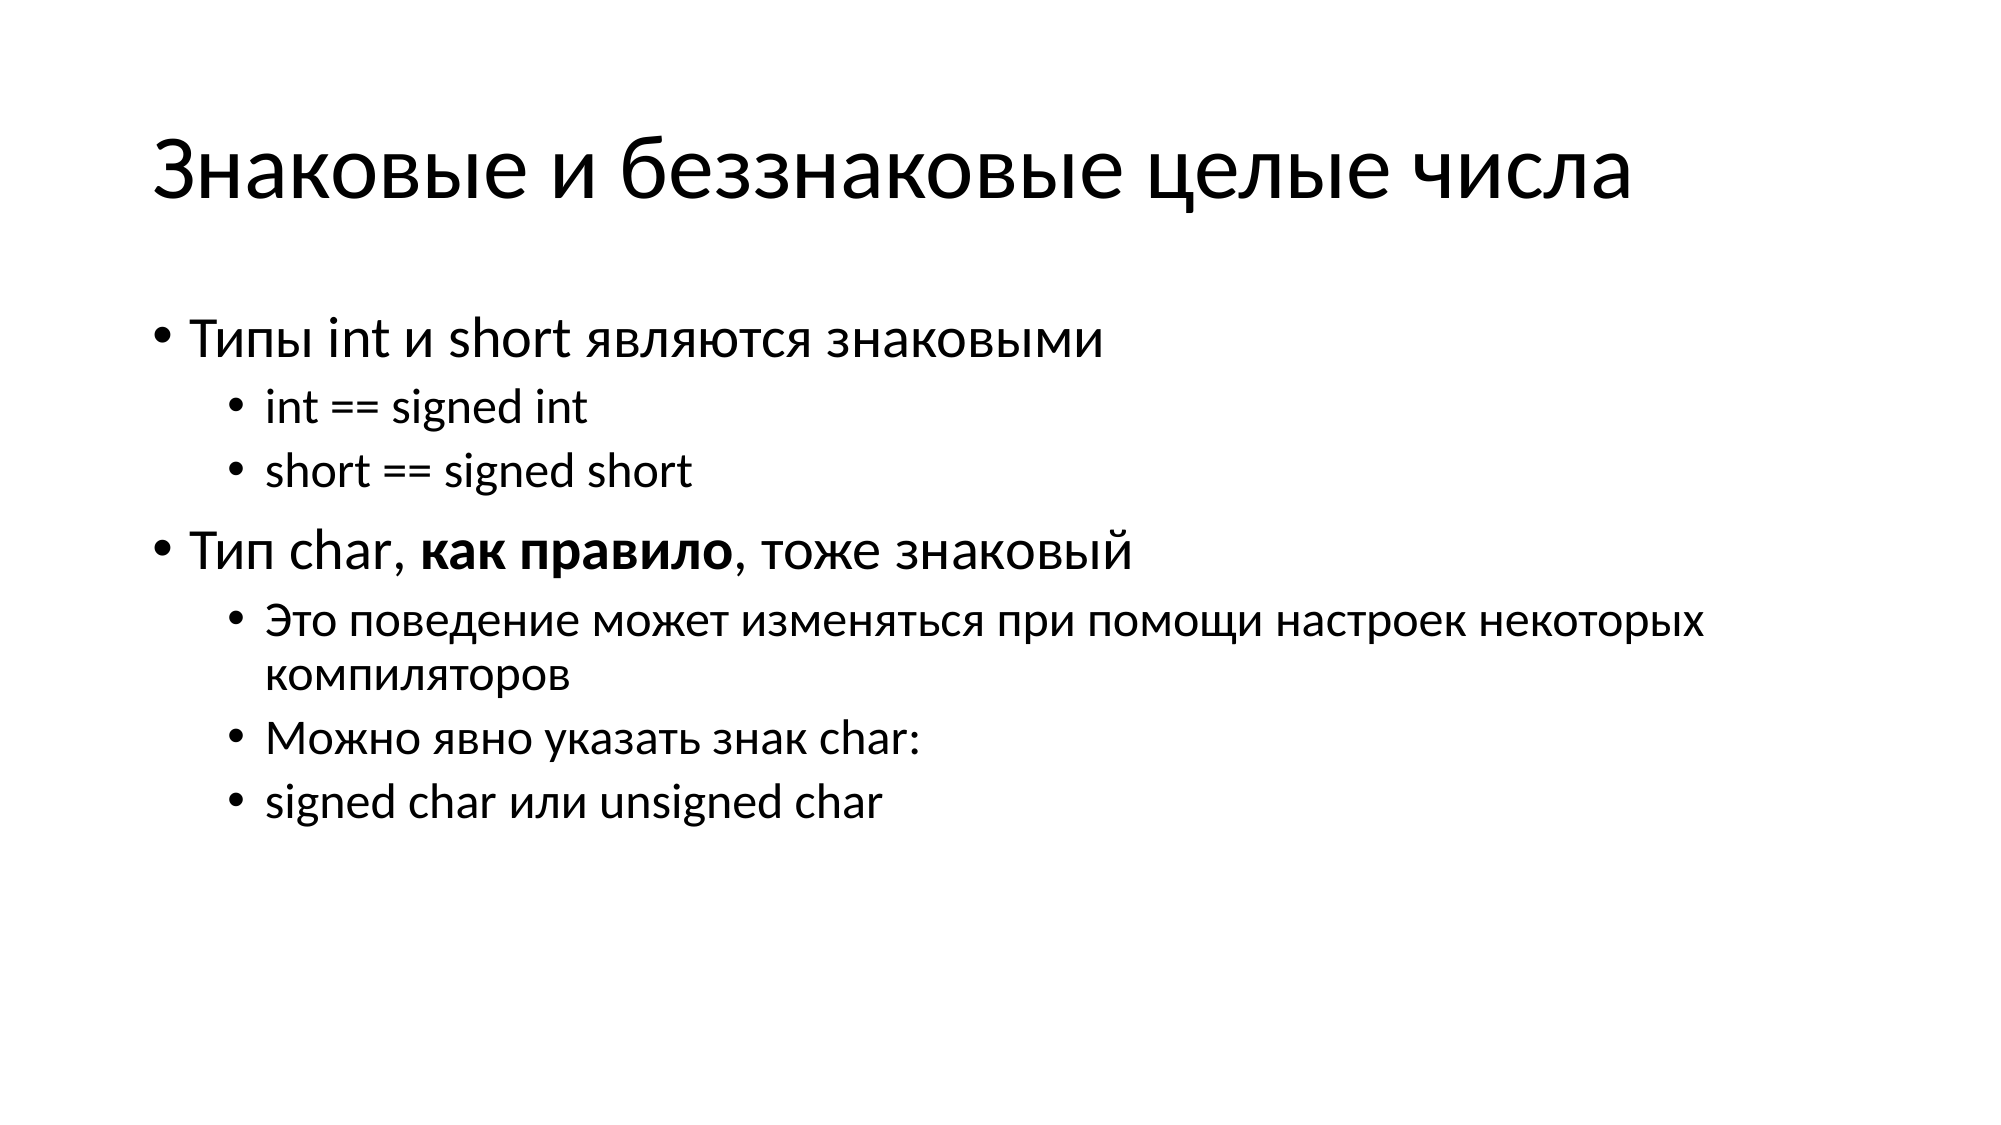

# Знаковые и беззнаковые целые числа
Типы int и short являются знаковыми
int == signed int
short == signed short
Тип char, как правило, тоже знаковый
Это поведение может изменяться при помощи настроек некоторых компиляторов
Можно явно указать знак char:
signed char или unsigned char